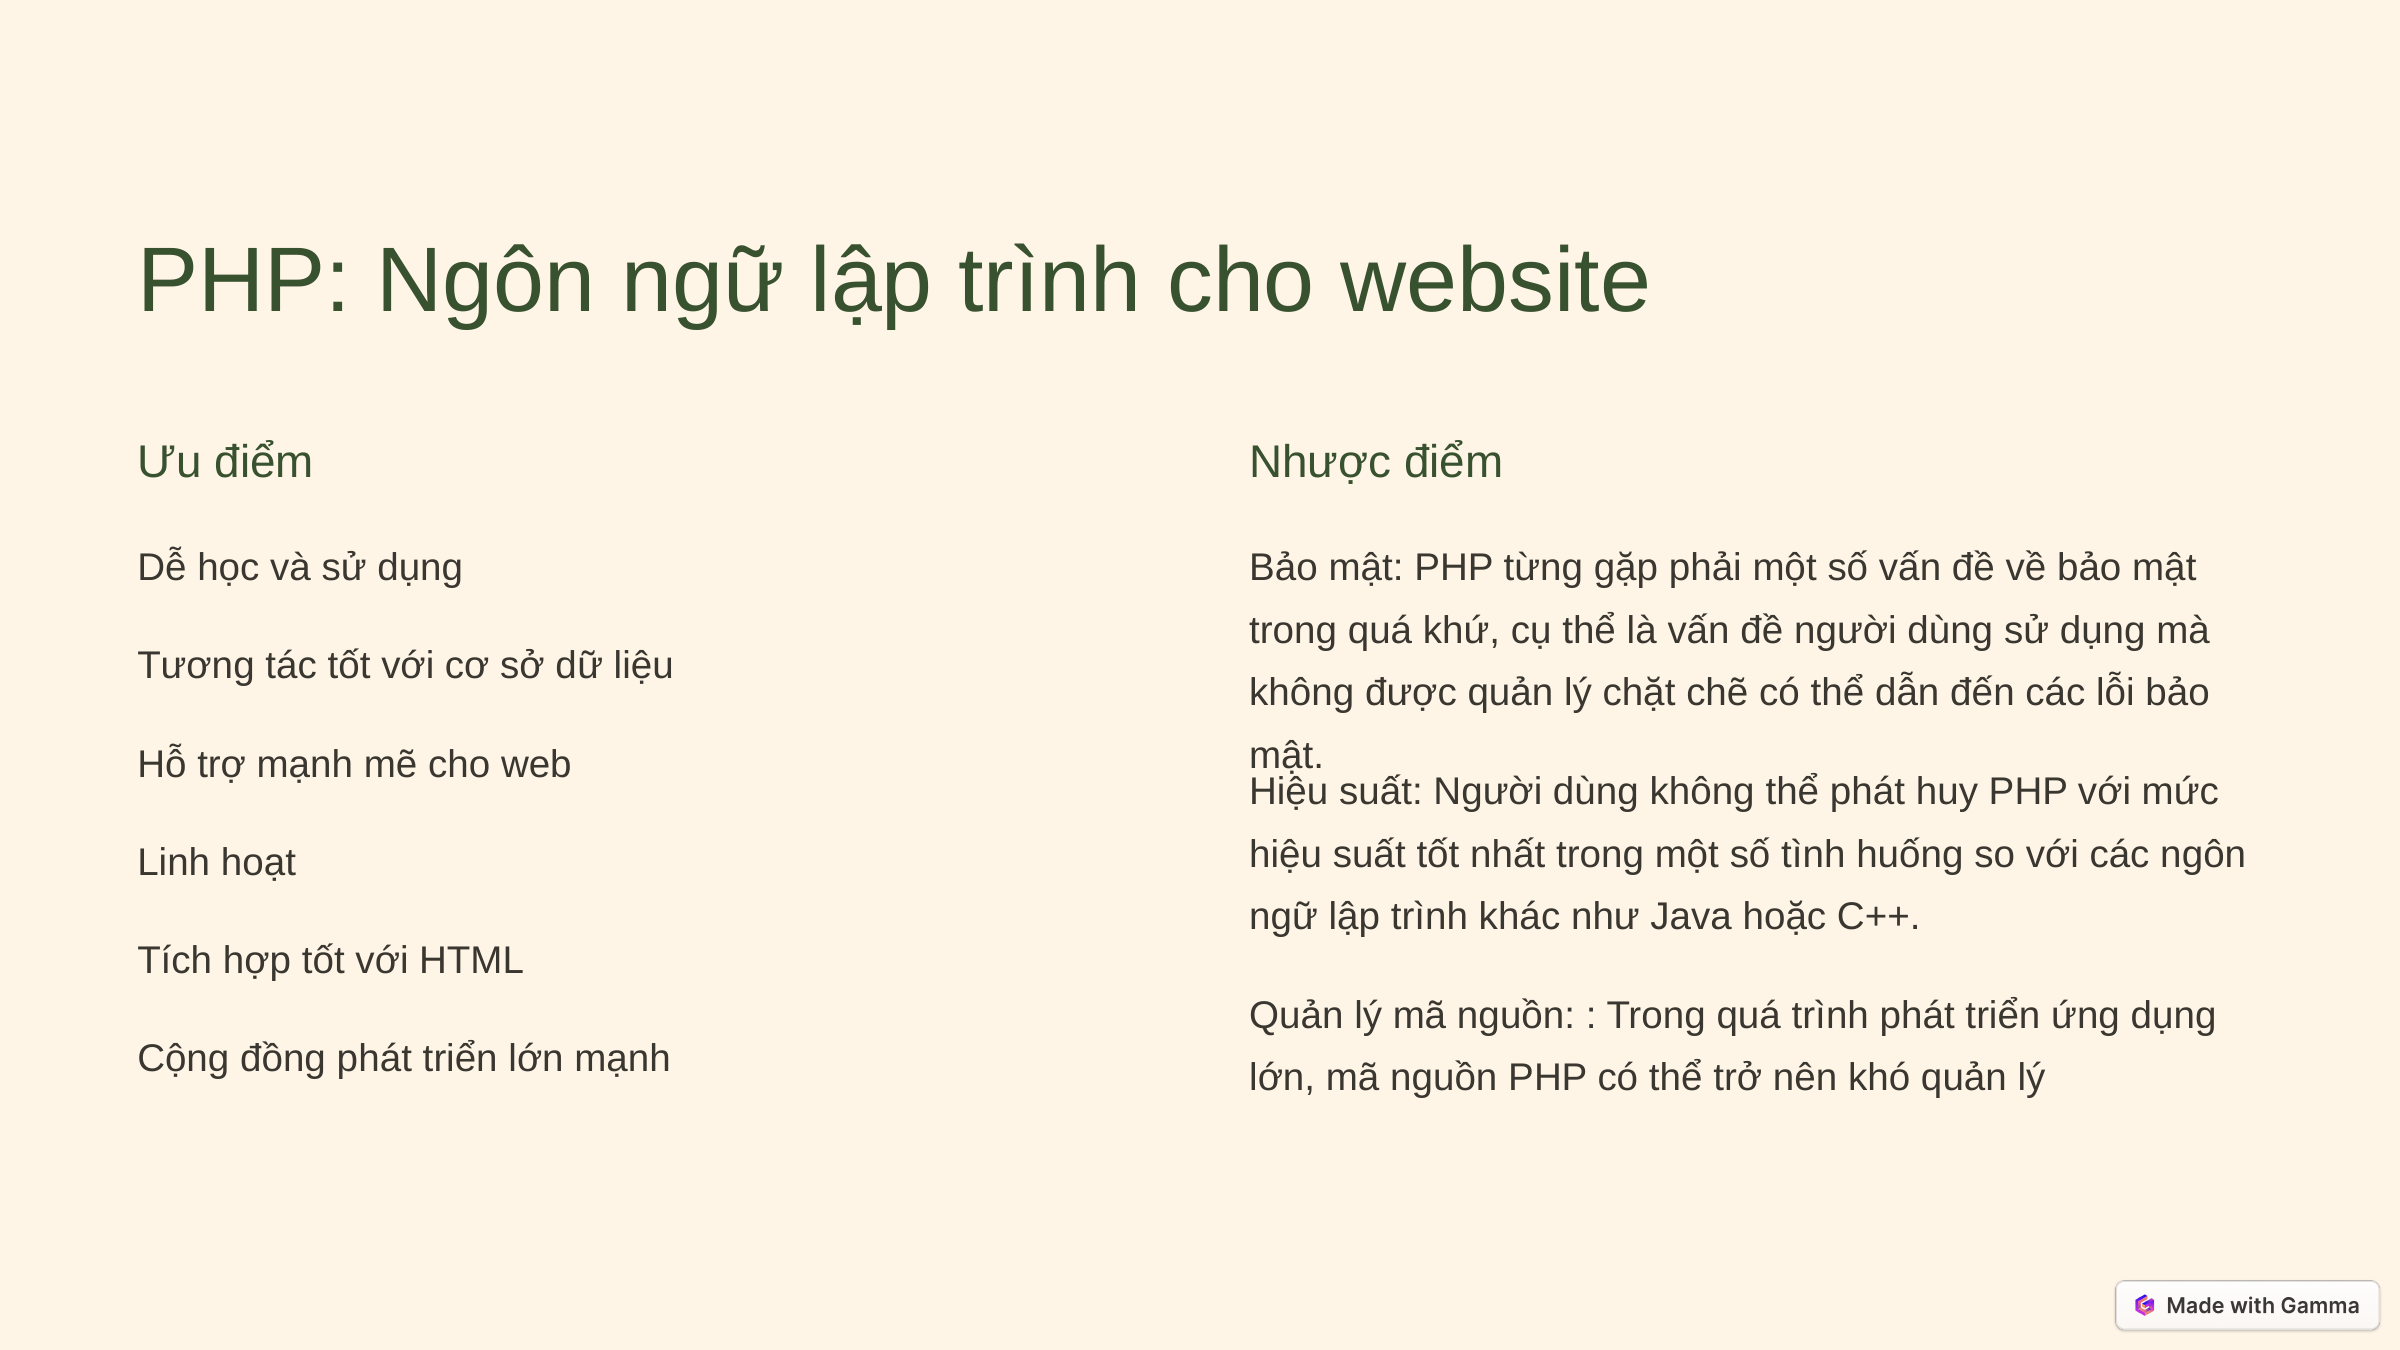

PHP: Ngôn ngữ lập trình cho website
Ưu điểm
Nhược điểm
Dễ học và sử dụng
Bảo mật: PHP từng gặp phải một số vấn đề về bảo mật trong quá khứ, cụ thể là vấn đề người dùng sử dụng mà không được quản lý chặt chẽ có thể dẫn đến các lỗi bảo mật.
Tương tác tốt với cơ sở dữ liệu
Hỗ trợ mạnh mẽ cho web
Hiệu suất: Người dùng không thể phát huy PHP với mức hiệu suất tốt nhất trong một số tình huống so với các ngôn ngữ lập trình khác như Java hoặc C++.
Linh hoạt
Tích hợp tốt với HTML
Quản lý mã nguồn: : Trong quá trình phát triển ứng dụng lớn, mã nguồn PHP có thể trở nên khó quản lý
Cộng đồng phát triển lớn mạnh